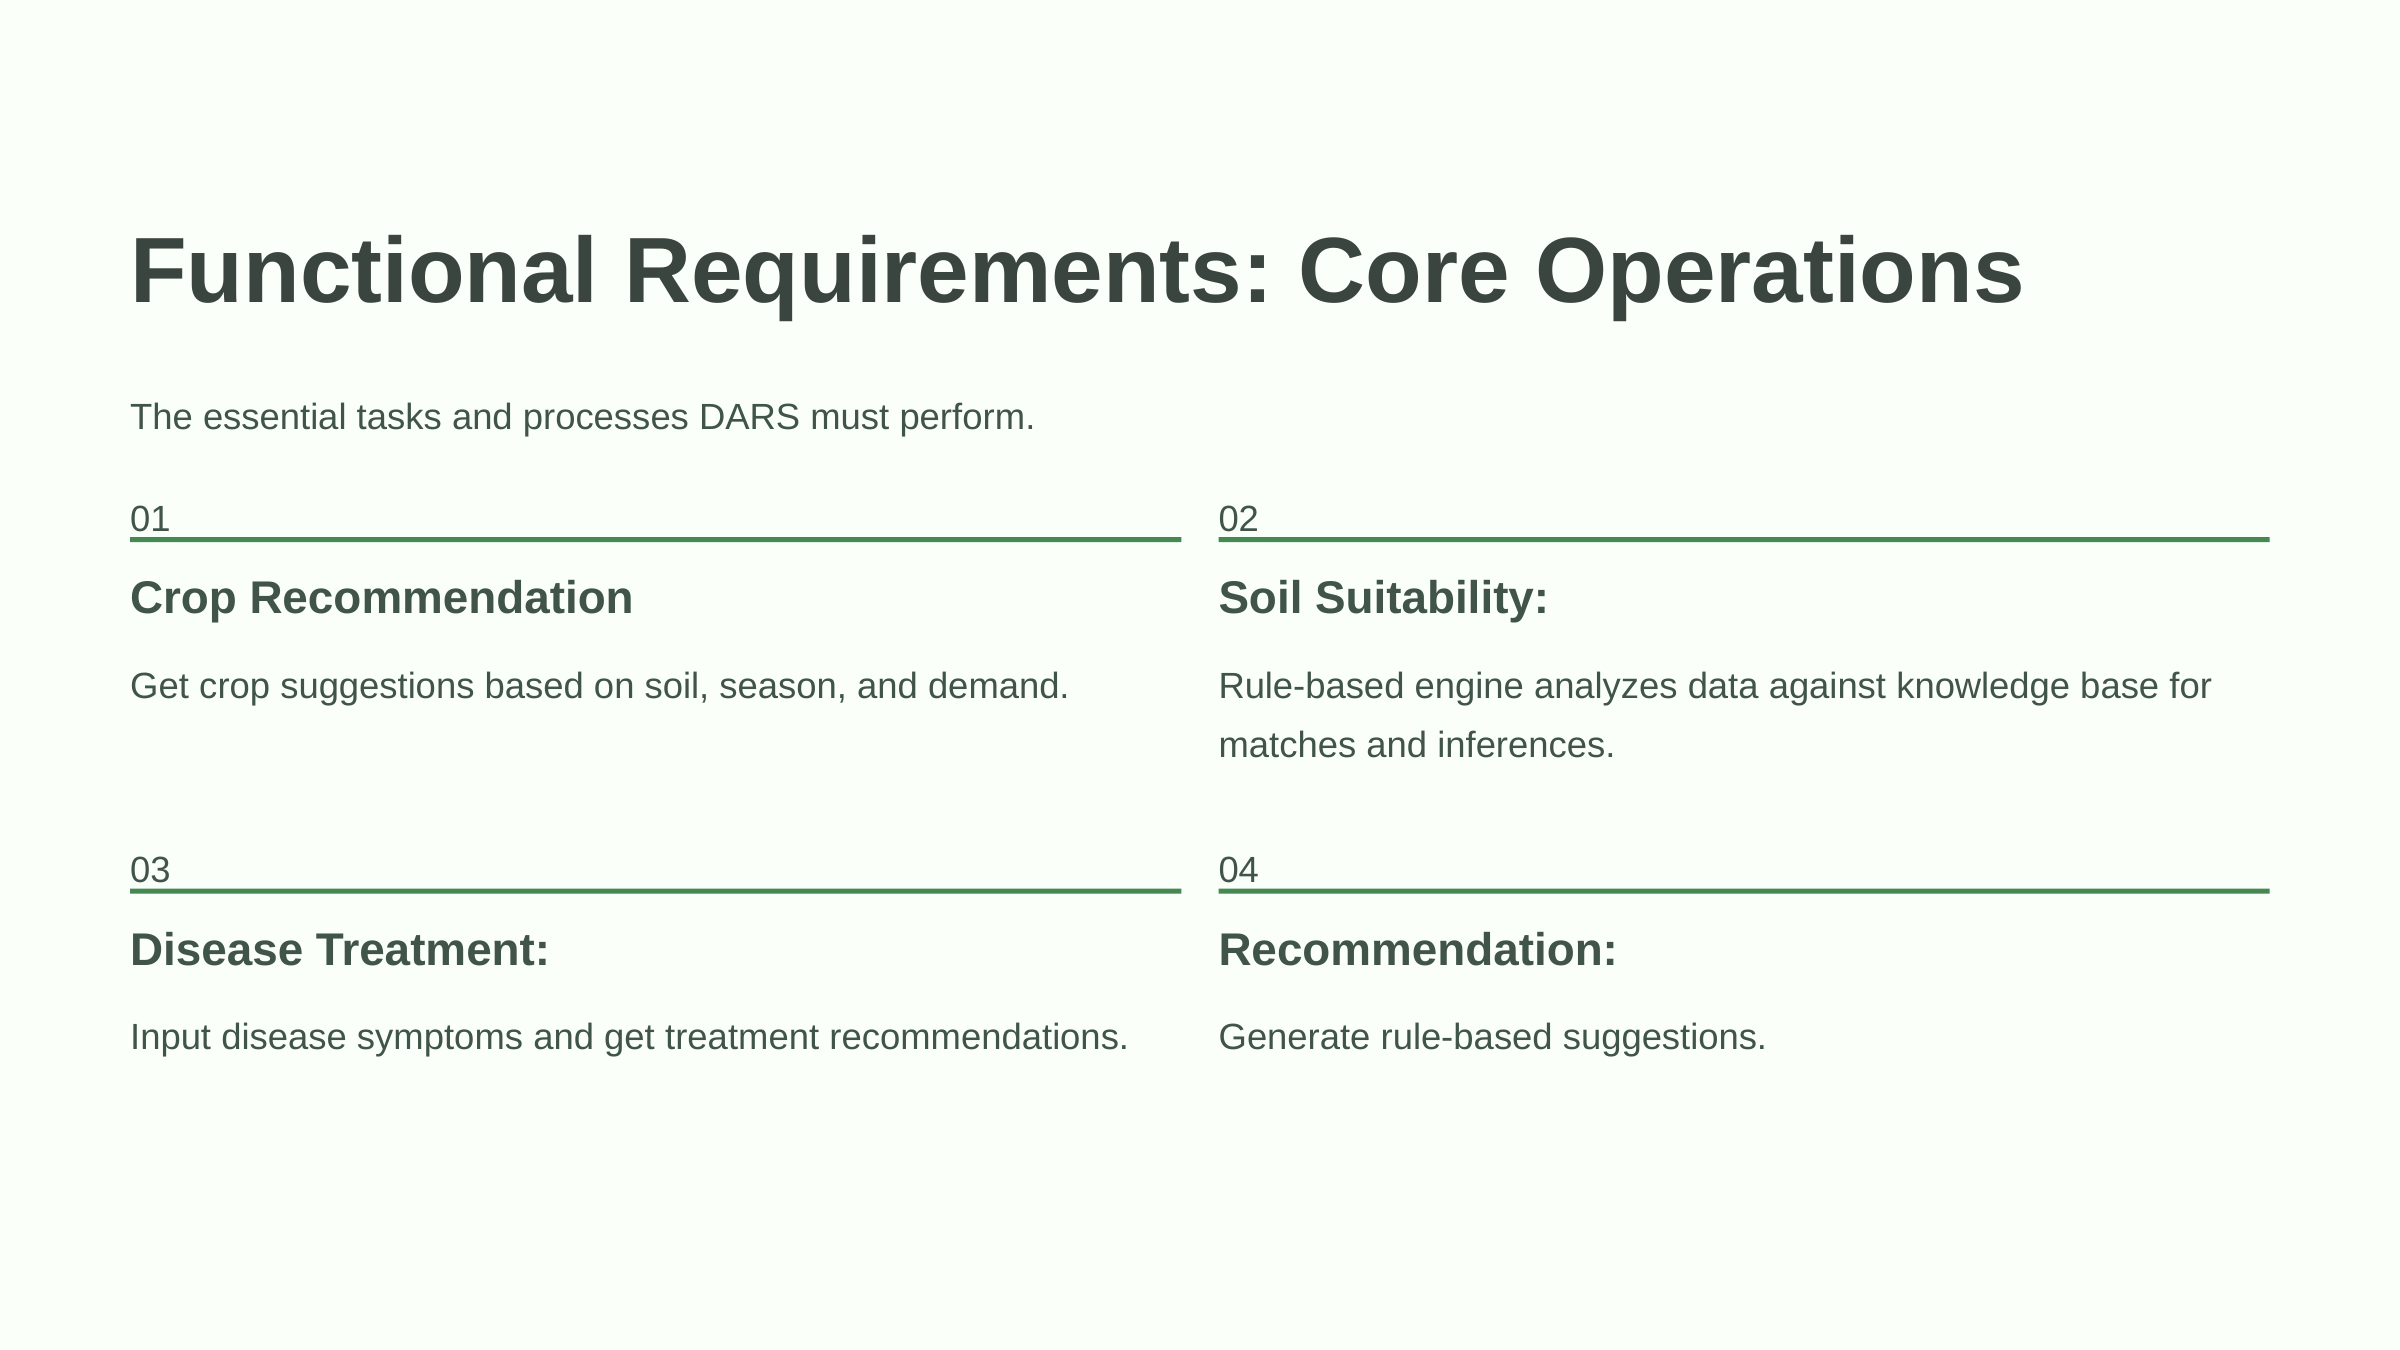

Functional Requirements: Core Operations
The essential tasks and processes DARS must perform.
01
02

Crop Recommendation
Soil Suitability:
Get crop suggestions based on soil, season, and demand.
Rule-based engine analyzes data against knowledge base for matches and inferences.
03
04

Disease Treatment:
Recommendation:
Input disease symptoms and get treatment recommendations.
Generate rule-based suggestions.